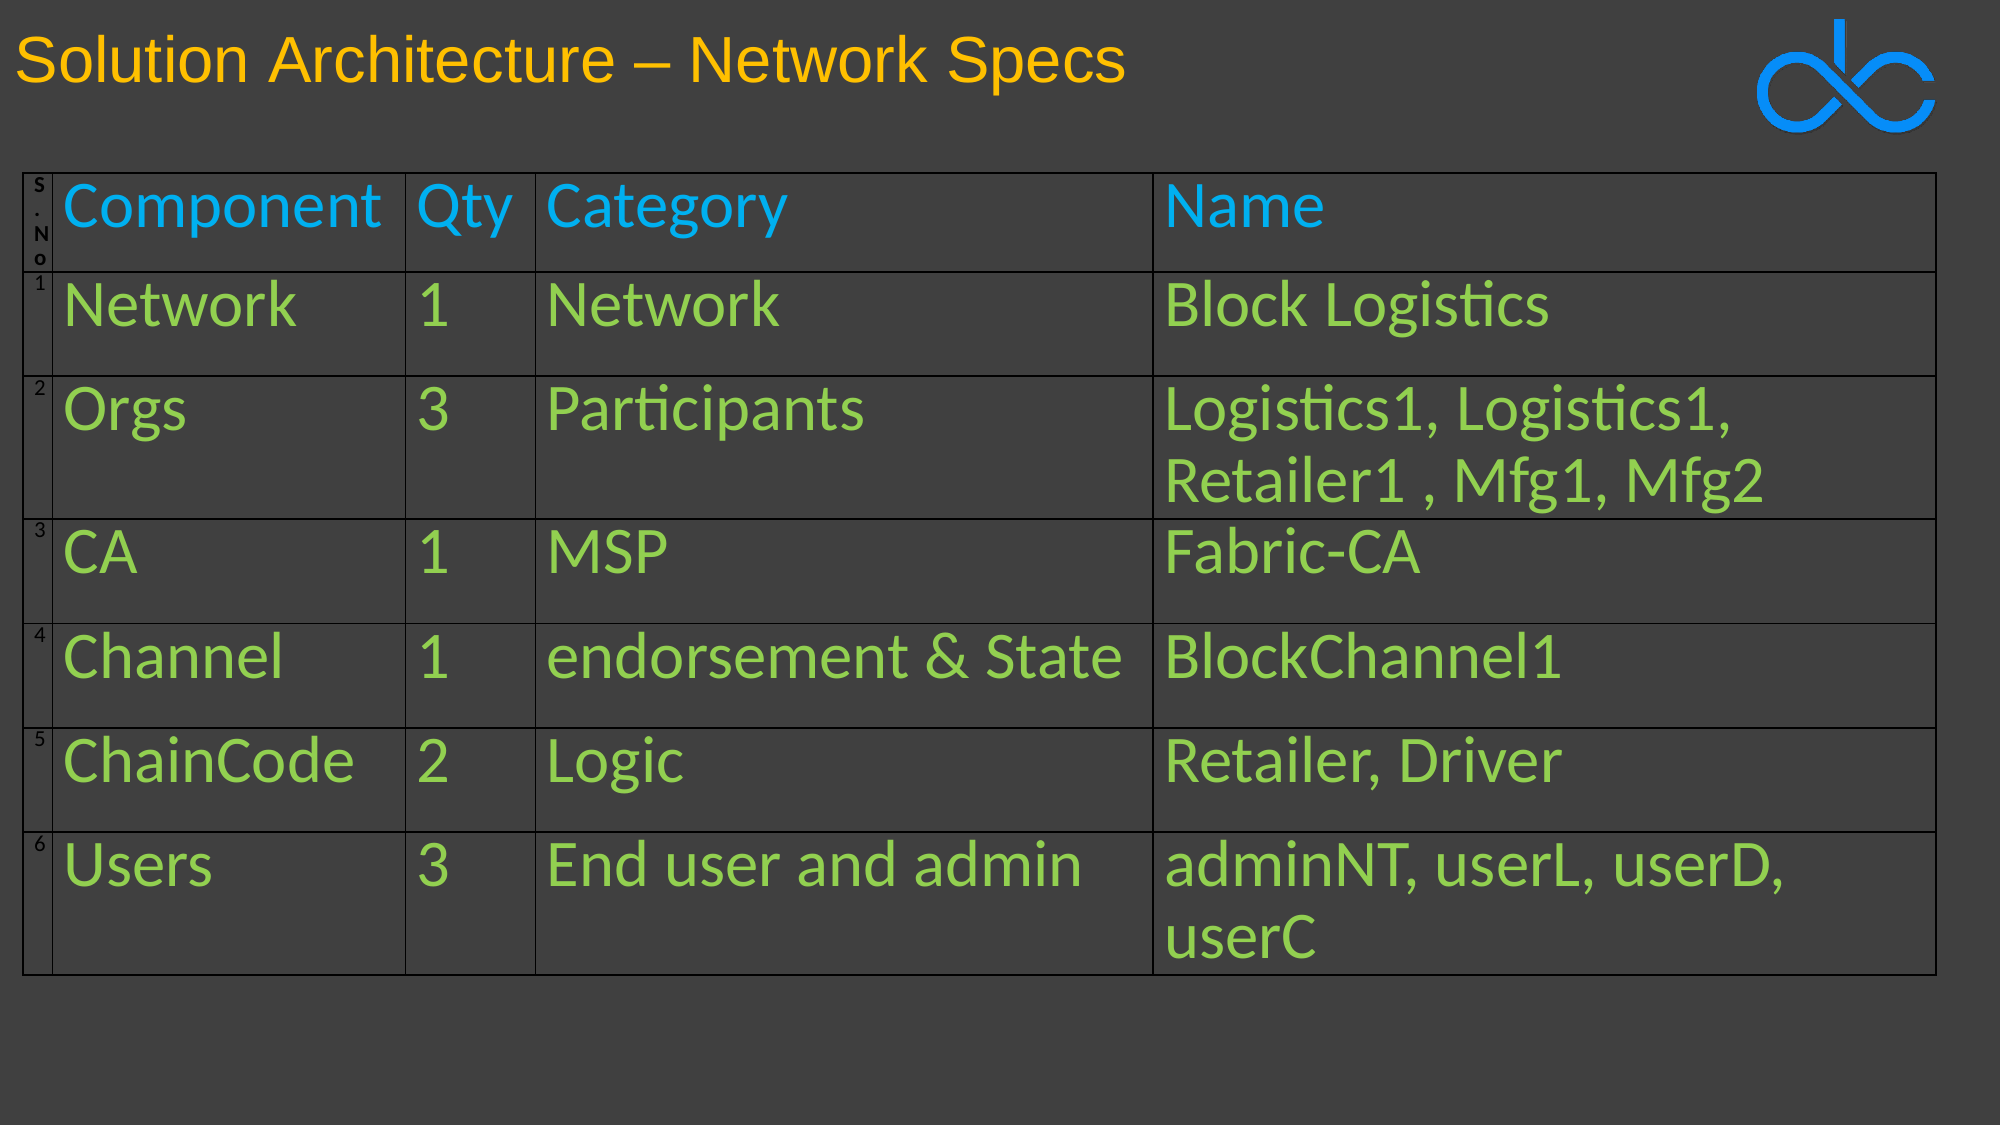

# Solution Architecture – Network Specs
| S.No | Component | Qty | Category | Name |
| --- | --- | --- | --- | --- |
| 1 | Network | 1 | Network | Block Logistics |
| 2 | Orgs | 3 | Participants | Logistics1, Logistics1, Retailer1 , Mfg1, Mfg2 |
| 3 | CA | 1 | MSP | Fabric-CA |
| 4 | Channel | 1 | endorsement & State | BlockChannel1 |
| 5 | ChainCode | 2 | Logic | Retailer, Driver |
| 6 | Users | 3 | End user and admin | adminNT, userL, userD, userC |